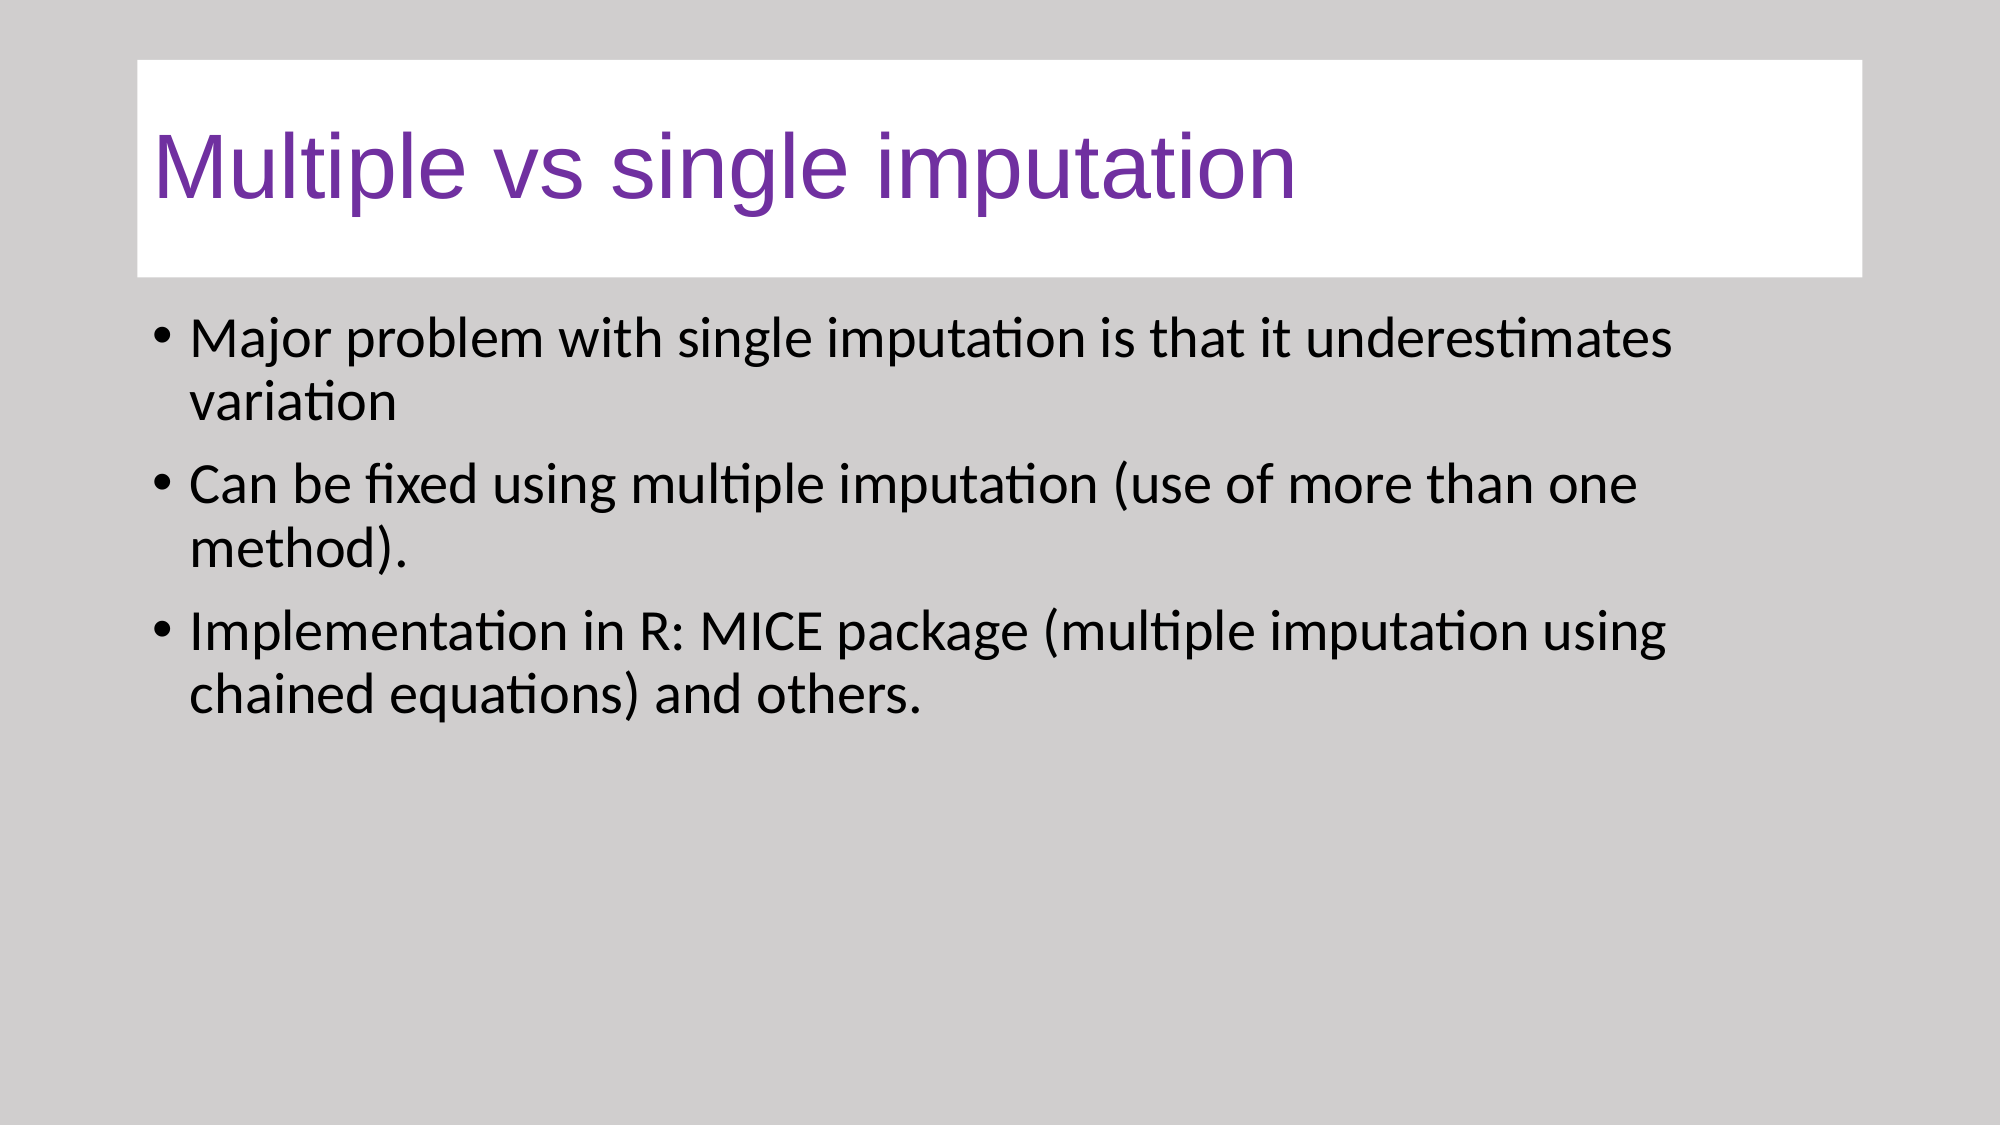

# Multiple vs single imputation
Major problem with single imputation is that it underestimates variation
Can be fixed using multiple imputation (use of more than one method).
Implementation in R: MICE package (multiple imputation using chained equations) and others.